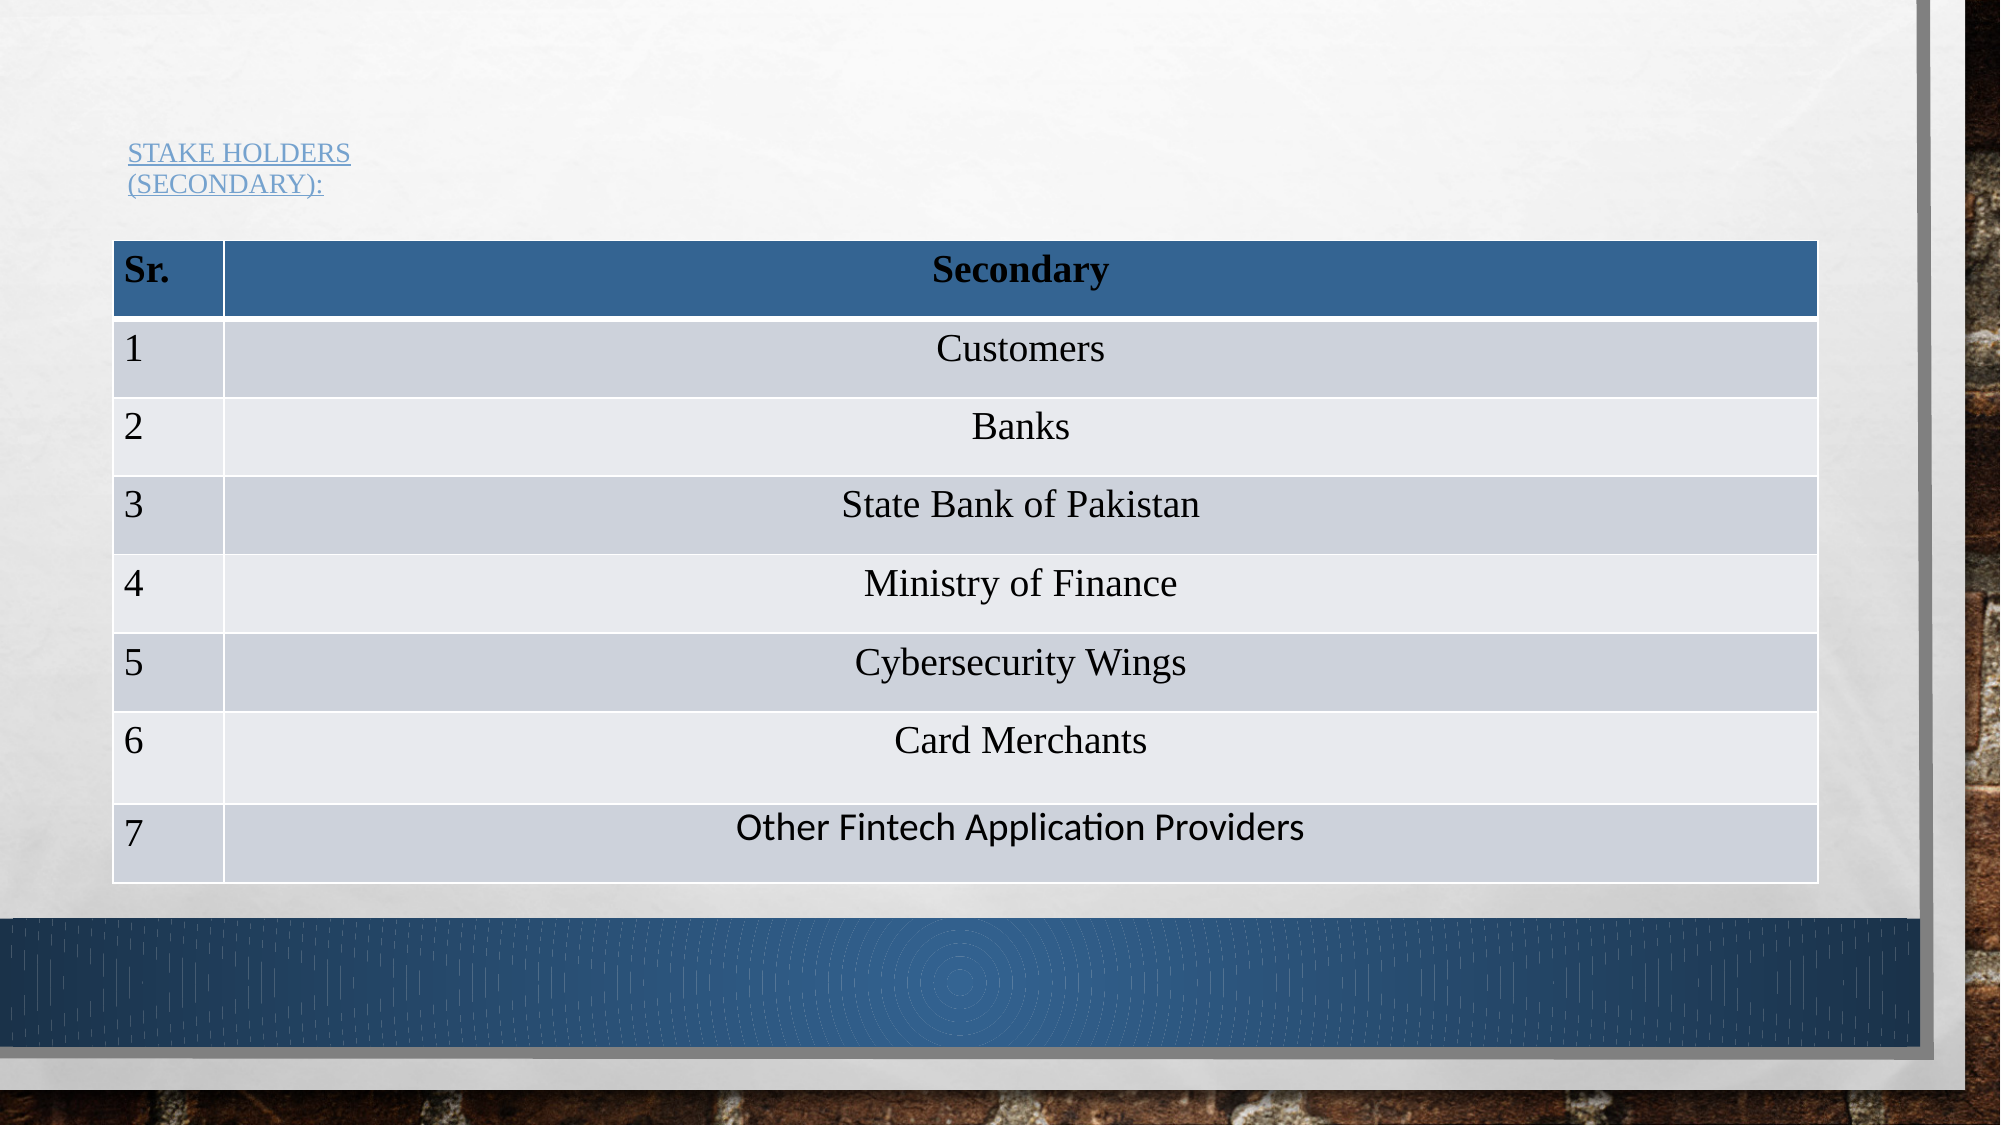

# Stake Holders (Secondary):
| Sr. | Secondary |
| --- | --- |
| 1 | Customers |
| 2 | Banks |
| 3 | State Bank of Pakistan |
| 4 | Ministry of Finance |
| 5 | Cybersecurity Wings |
| 6 | Card Merchants |
| 7 | Other Fintech Application Providers |